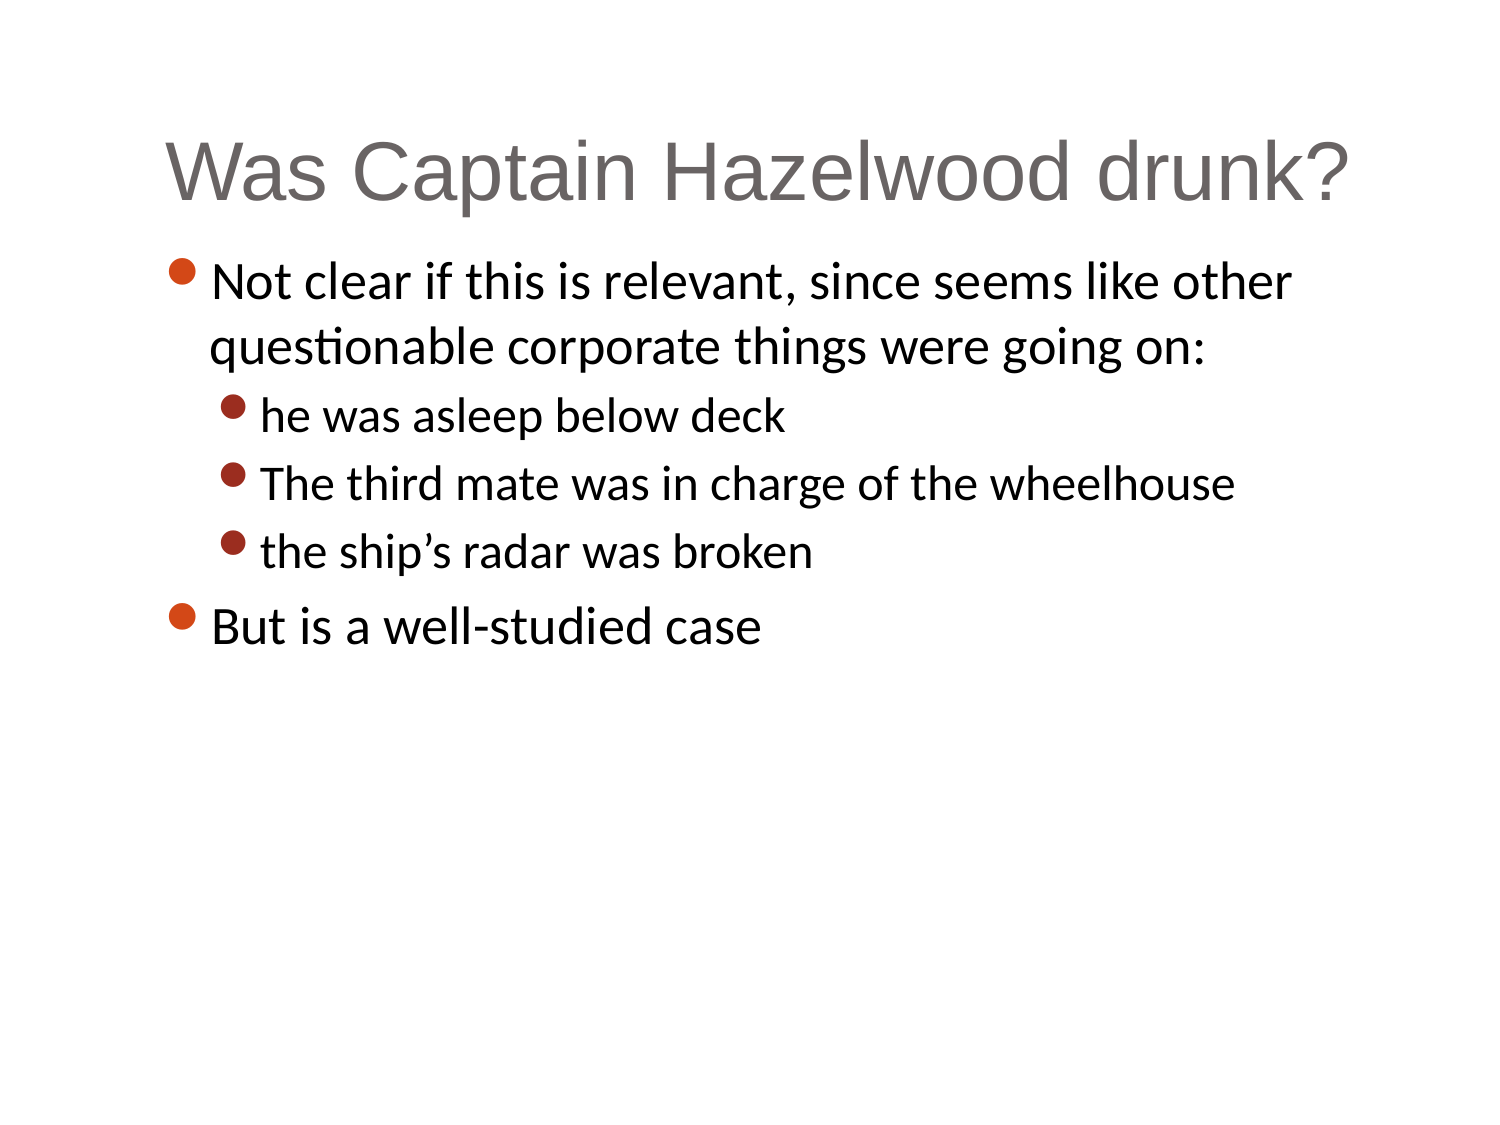

# Was Captain Hazelwood drunk?
Not clear if this is relevant, since seems like other questionable corporate things were going on:
he was asleep below deck
The third mate was in charge of the wheelhouse
the ship’s radar was broken
But is a well-studied case